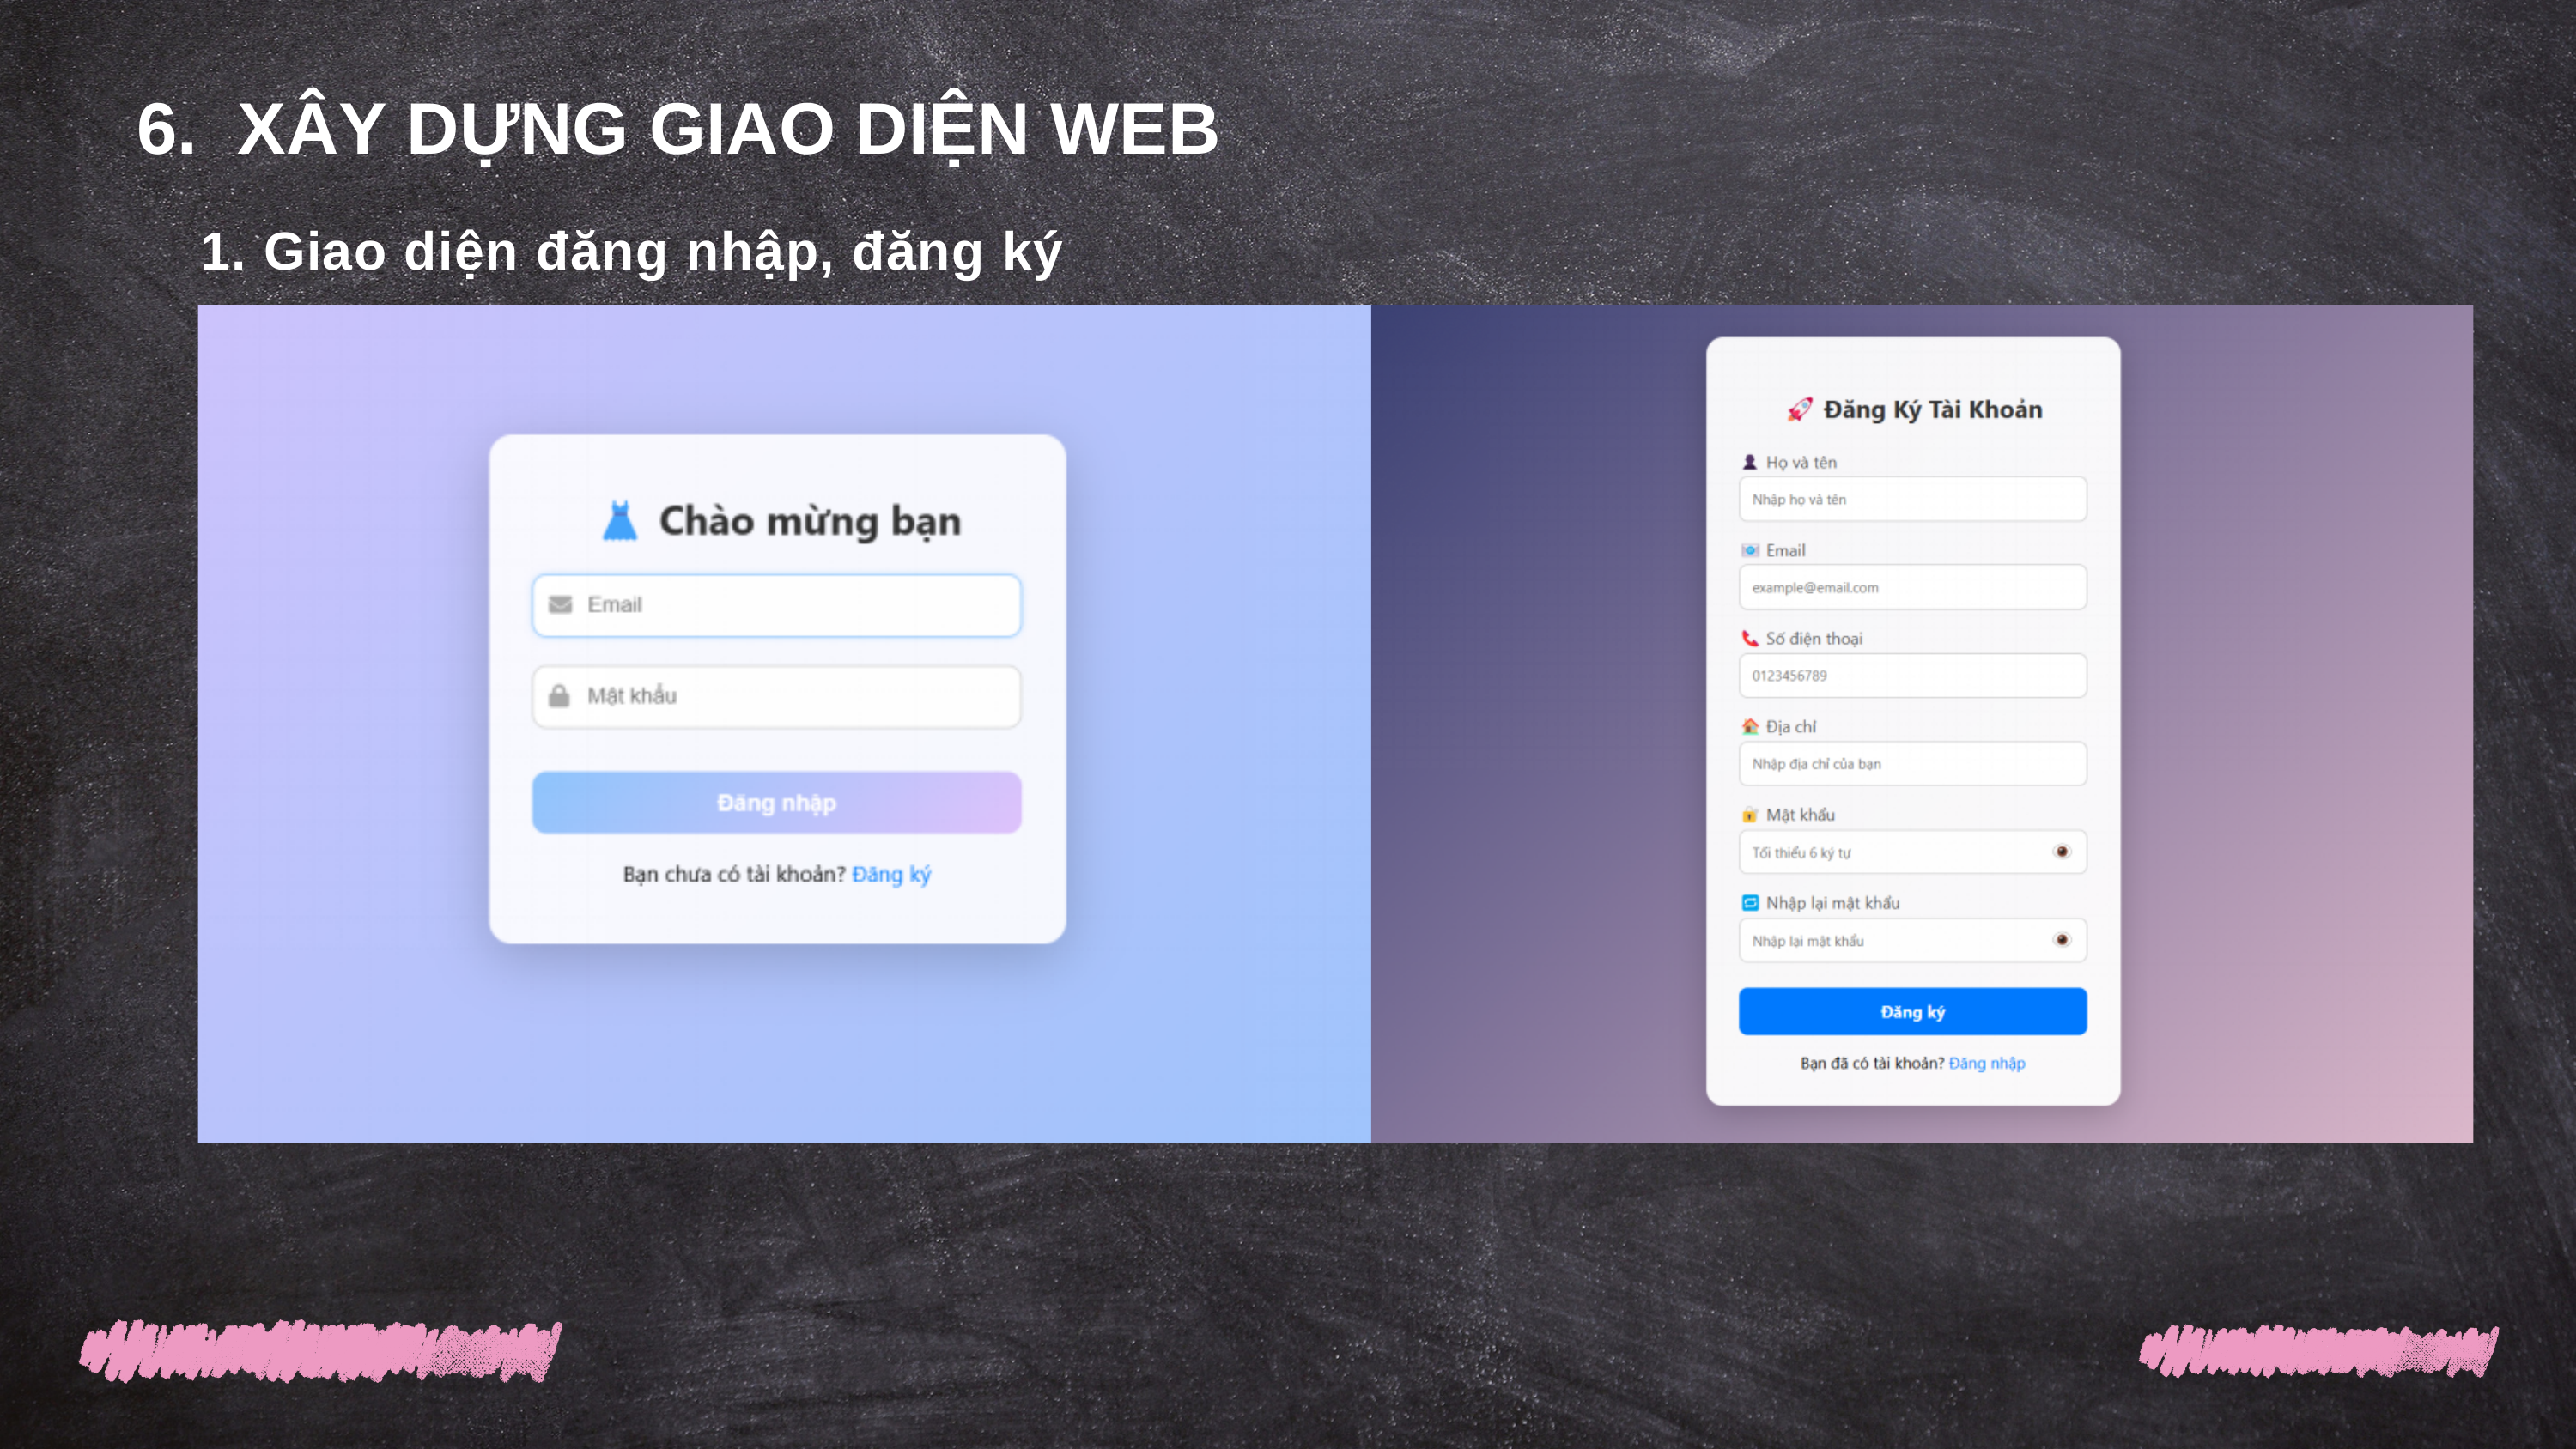

6.  XÂY DỰNG GIAO DIỆN WEB

1. Giao diện đăng nhập, đăng ký